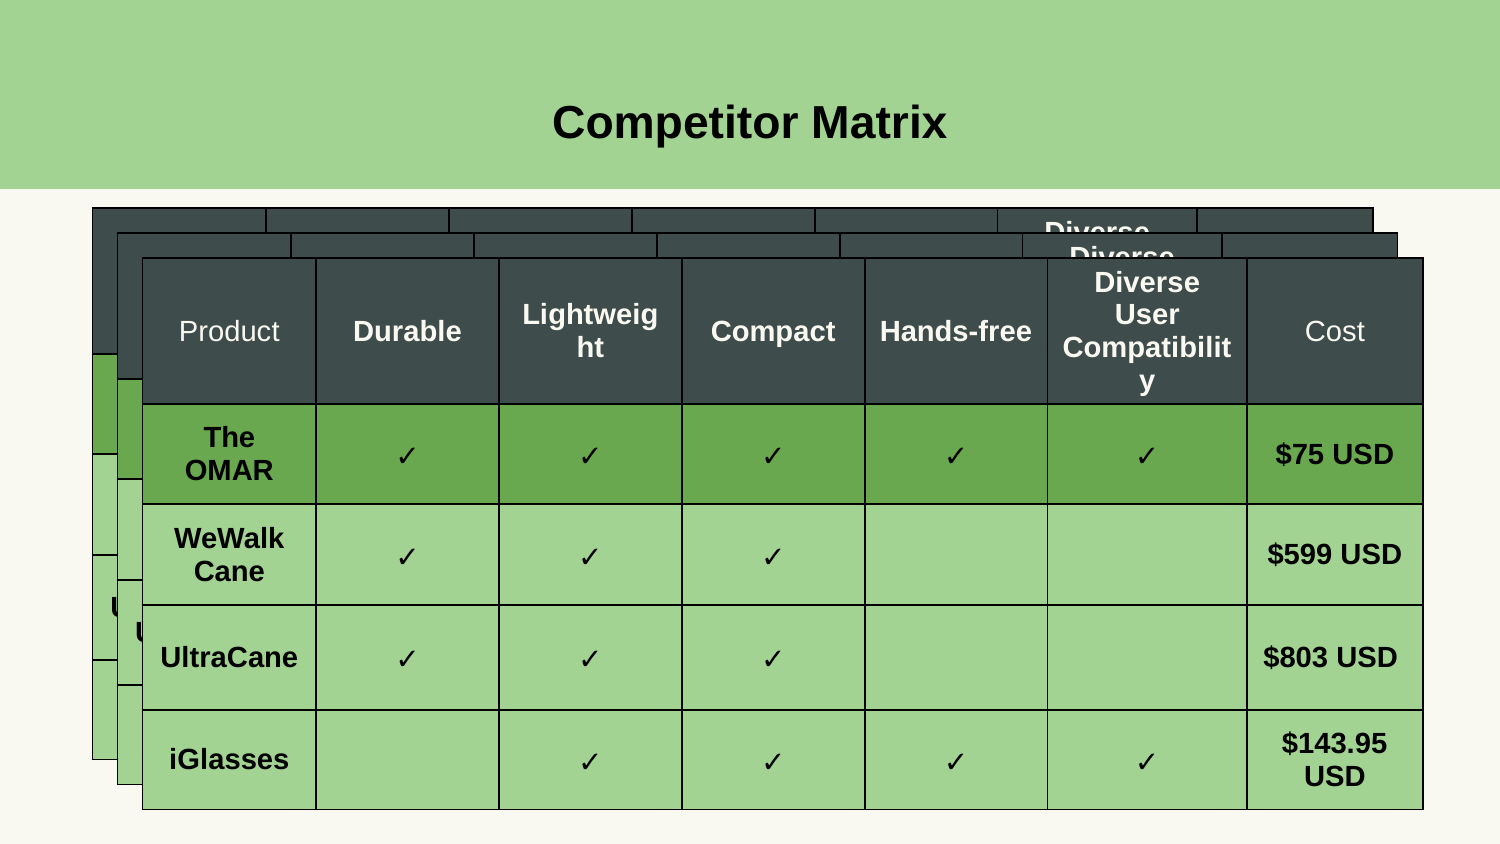

# Competitor Matrix
| Product | Durable | Lightweight | Compact | Hands-free | Diverse User Compatibility | Cost |
| --- | --- | --- | --- | --- | --- | --- |
| The OMAR | ✓ | ✓ | ✓ | ✓ | ✓ | $75 USD |
| WeWalk Cane | ✓ | ✓ | ✓ |  |  | $599 USD |
| UltraCane | ✓ | ✓ | ✓ |  |  | $803 USD |
| iGlasses |  | ✓ |  | ✓ | ✓ | $143.95 USD |
| Product | Durable | Lightweight | Compact | Hands-free | Diverse User Compatibility | Cost |
| --- | --- | --- | --- | --- | --- | --- |
| The OMAR | ✓ | ✓ | ✓ | ✓ | ✓ | $75 USD |
| WeWalk Cane | ✓ | ✓ | ✓ |  |  | $599 USD |
| UltraCane | ✓ | ✓ | ✓ |  |  | $803 USD |
| iGlasses |  | ✓ |  | ✓ | ✓ | $143.95 USD |
| Product | Durable | Lightweight | Compact | Hands-free | Diverse User Compatibility | Cost |
| --- | --- | --- | --- | --- | --- | --- |
| The OMAR | ✓ | ✓ | ✓ | ✓ | ✓ | $75 USD |
| WeWalk Cane | ✓ | ✓ | ✓ |  |  | $599 USD |
| UltraCane | ✓ | ✓ | ✓ |  |  | $803 USD |
| iGlasses |  | ✓ | ✓ | ✓ | ✓ | $143.95 USD |